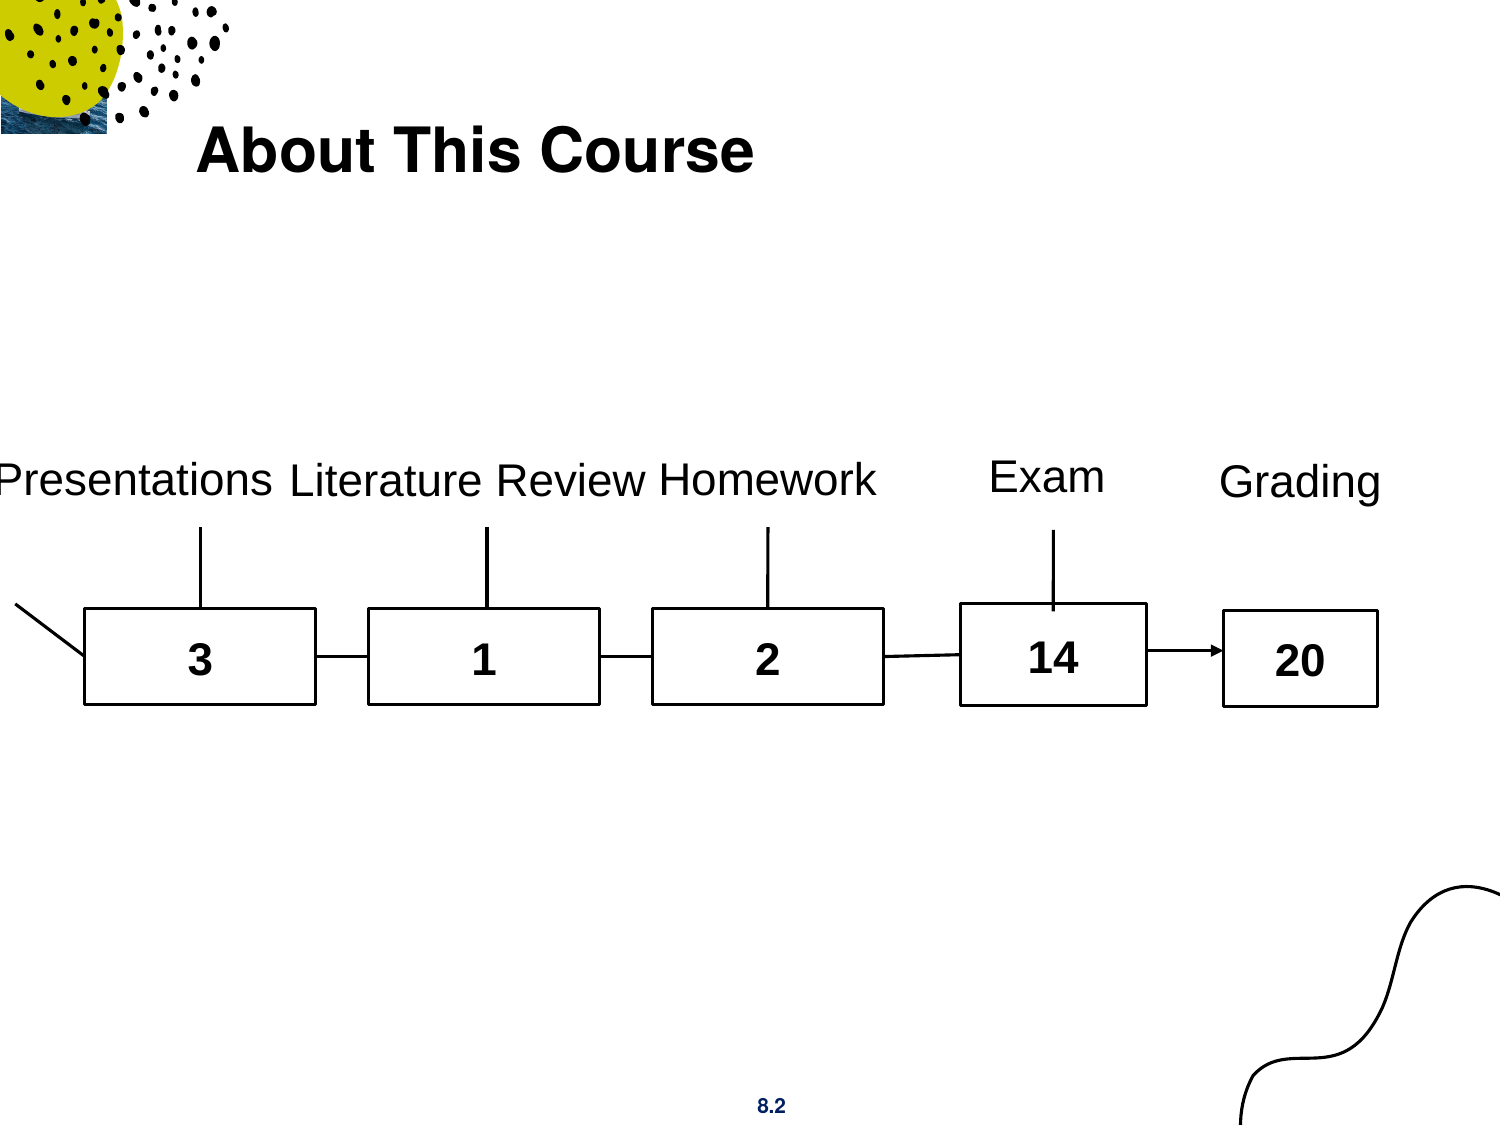

# About This Course
Exam
Presentations
Homework
Literature Review
Grading
14
3
1
2
20